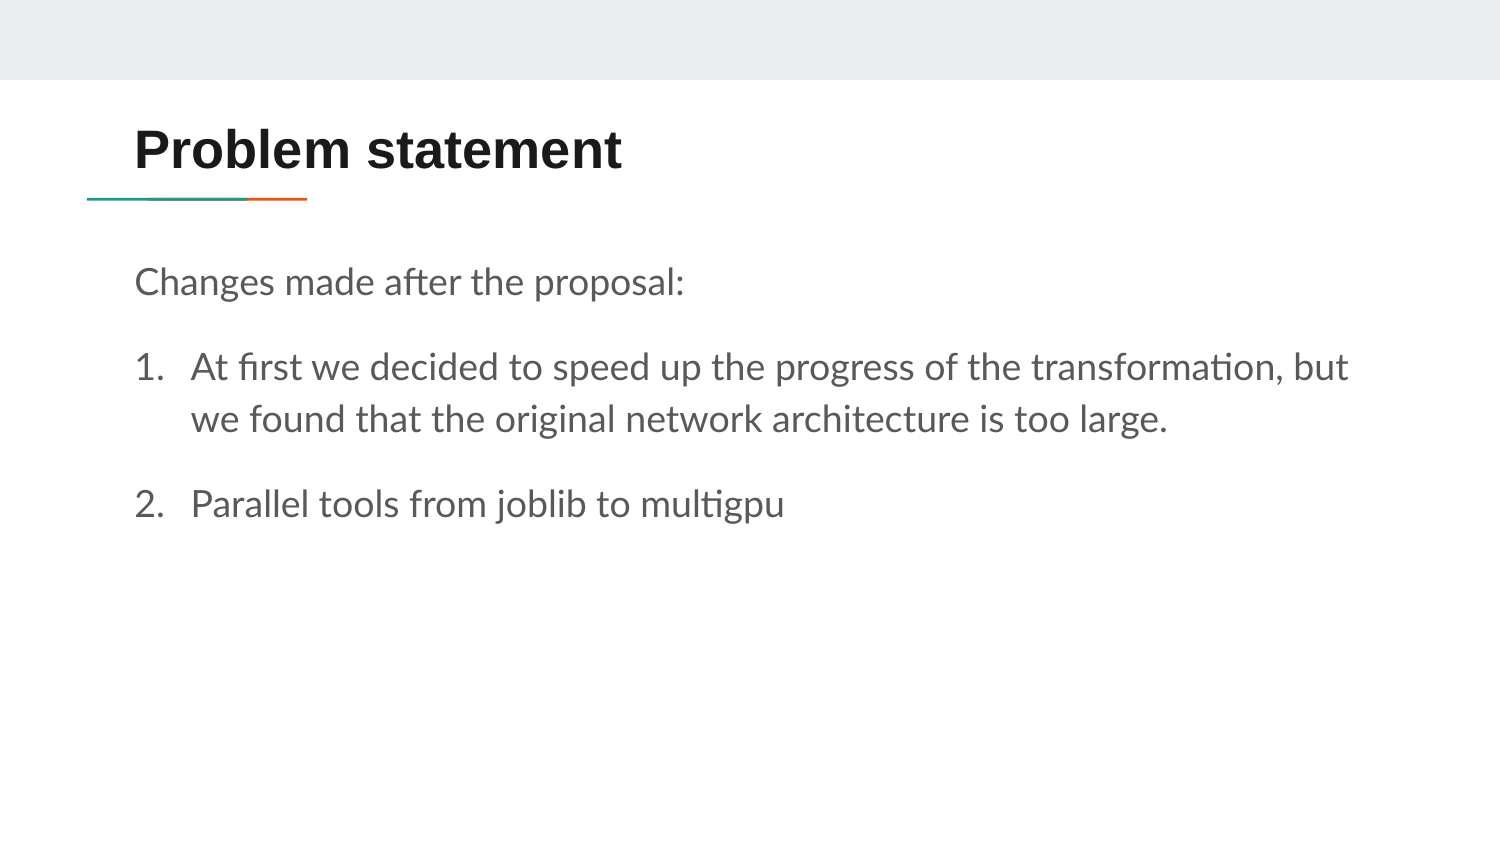

# Problem statement
Changes made after the proposal:
At first we decided to speed up the progress of the transformation, but we found that the original network architecture is too large.
Parallel tools from joblib to multigpu